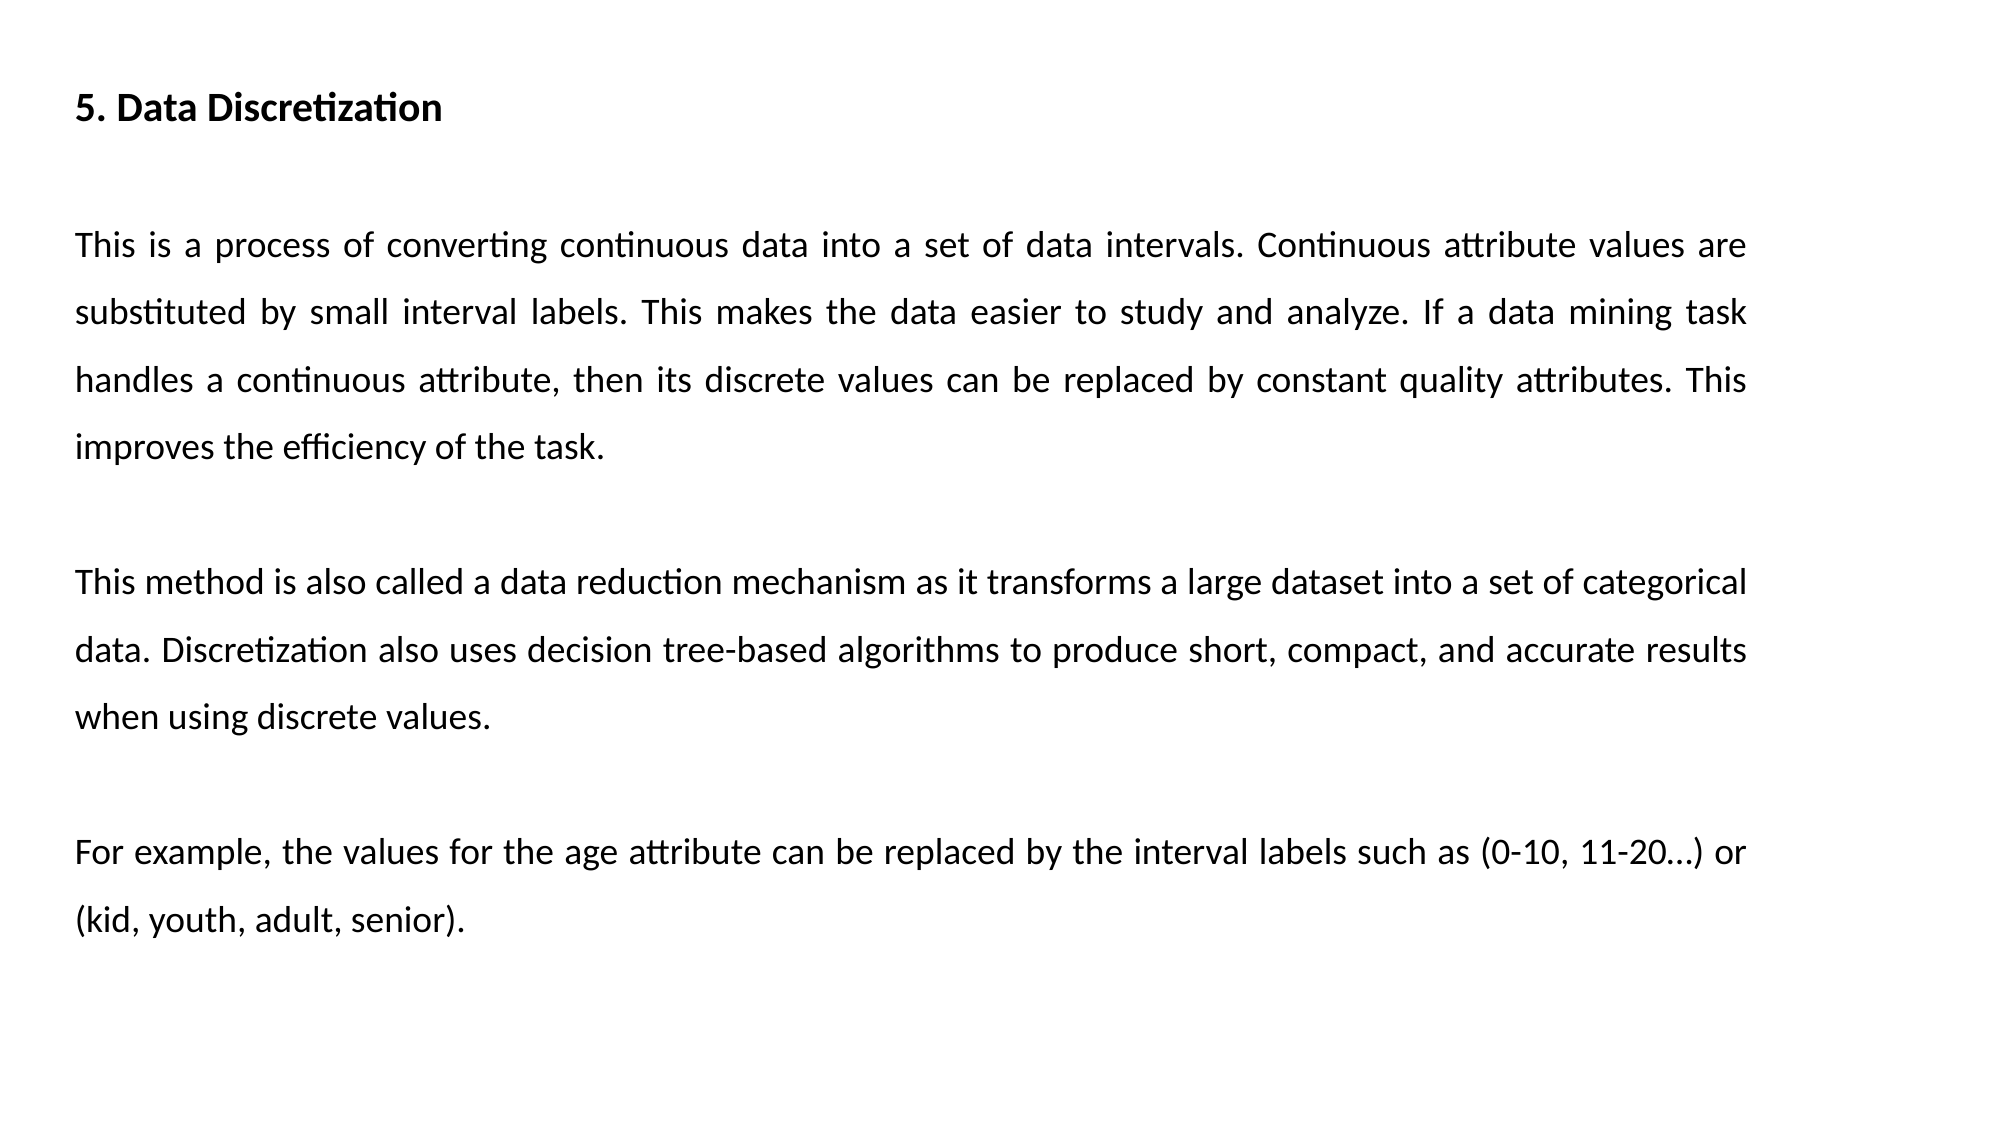

5. Data Discretization

This is a process of converting continuous data into a set of data intervals. Continuous attribute values are substituted by small interval labels. This makes the data easier to study and analyze. If a data mining task handles a continuous attribute, then its discrete values can be replaced by constant quality attributes. This improves the efficiency of the task.

This method is also called a data reduction mechanism as it transforms a large dataset into a set of categorical data. Discretization also uses decision tree-based algorithms to produce short, compact, and accurate results when using discrete values.

For example, the values for the age attribute can be replaced by the interval labels such as (0-10, 11-20…) or (kid, youth, adult, senior).